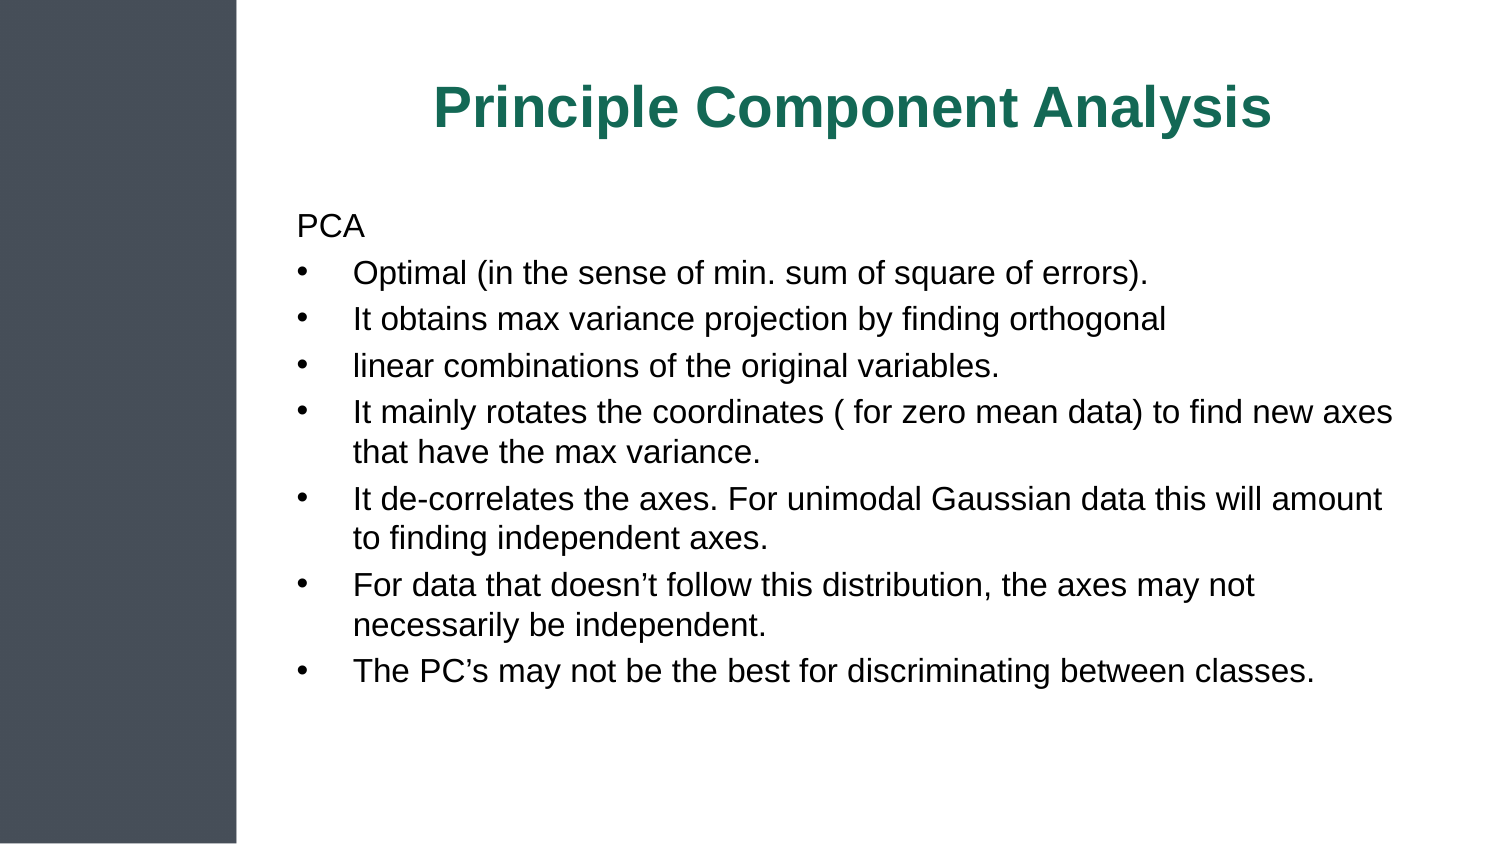

# Principle Component Analysis
PCA
Optimal (in the sense of min. sum of square of errors).
It obtains max variance projection by finding orthogonal
linear combinations of the original variables.
It mainly rotates the coordinates ( for zero mean data) to find new axes that have the max variance.
It de-correlates the axes. For unimodal Gaussian data this will amount to finding independent axes.
For data that doesn’t follow this distribution, the axes may not necessarily be independent.
The PC’s may not be the best for discriminating between classes.